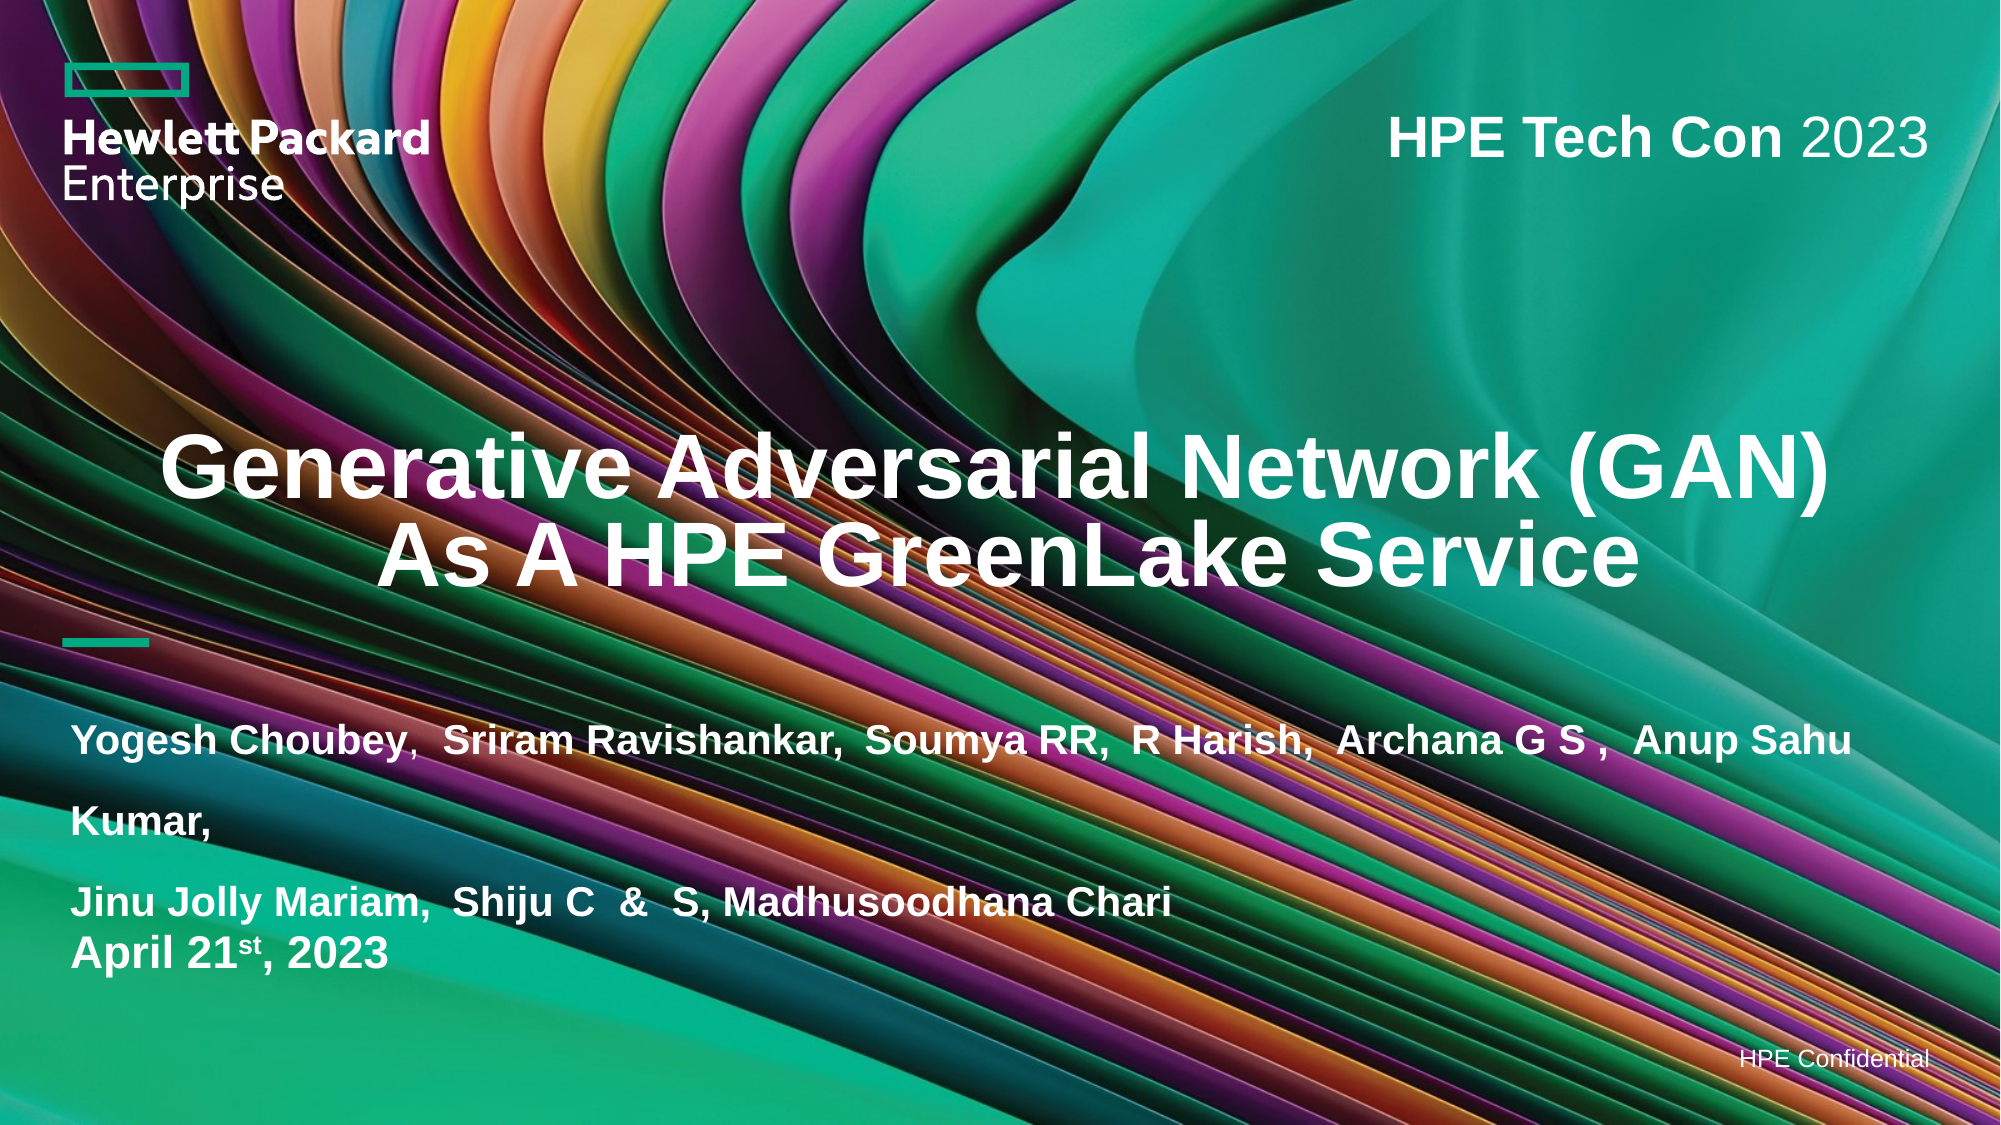

# Generative Adversarial Network (GAN) As A HPE GreenLake Service
Yogesh Choubey​,  Sriram Ravishankar, Soumya RR,​ R Harish,  Archana G S , ​ Anup Sahu Kumar,
Jinu Jolly Mariam, Shiju C  & ​ S, Madhusoodhana Chari

April 21st, 2023
HPE Confidential